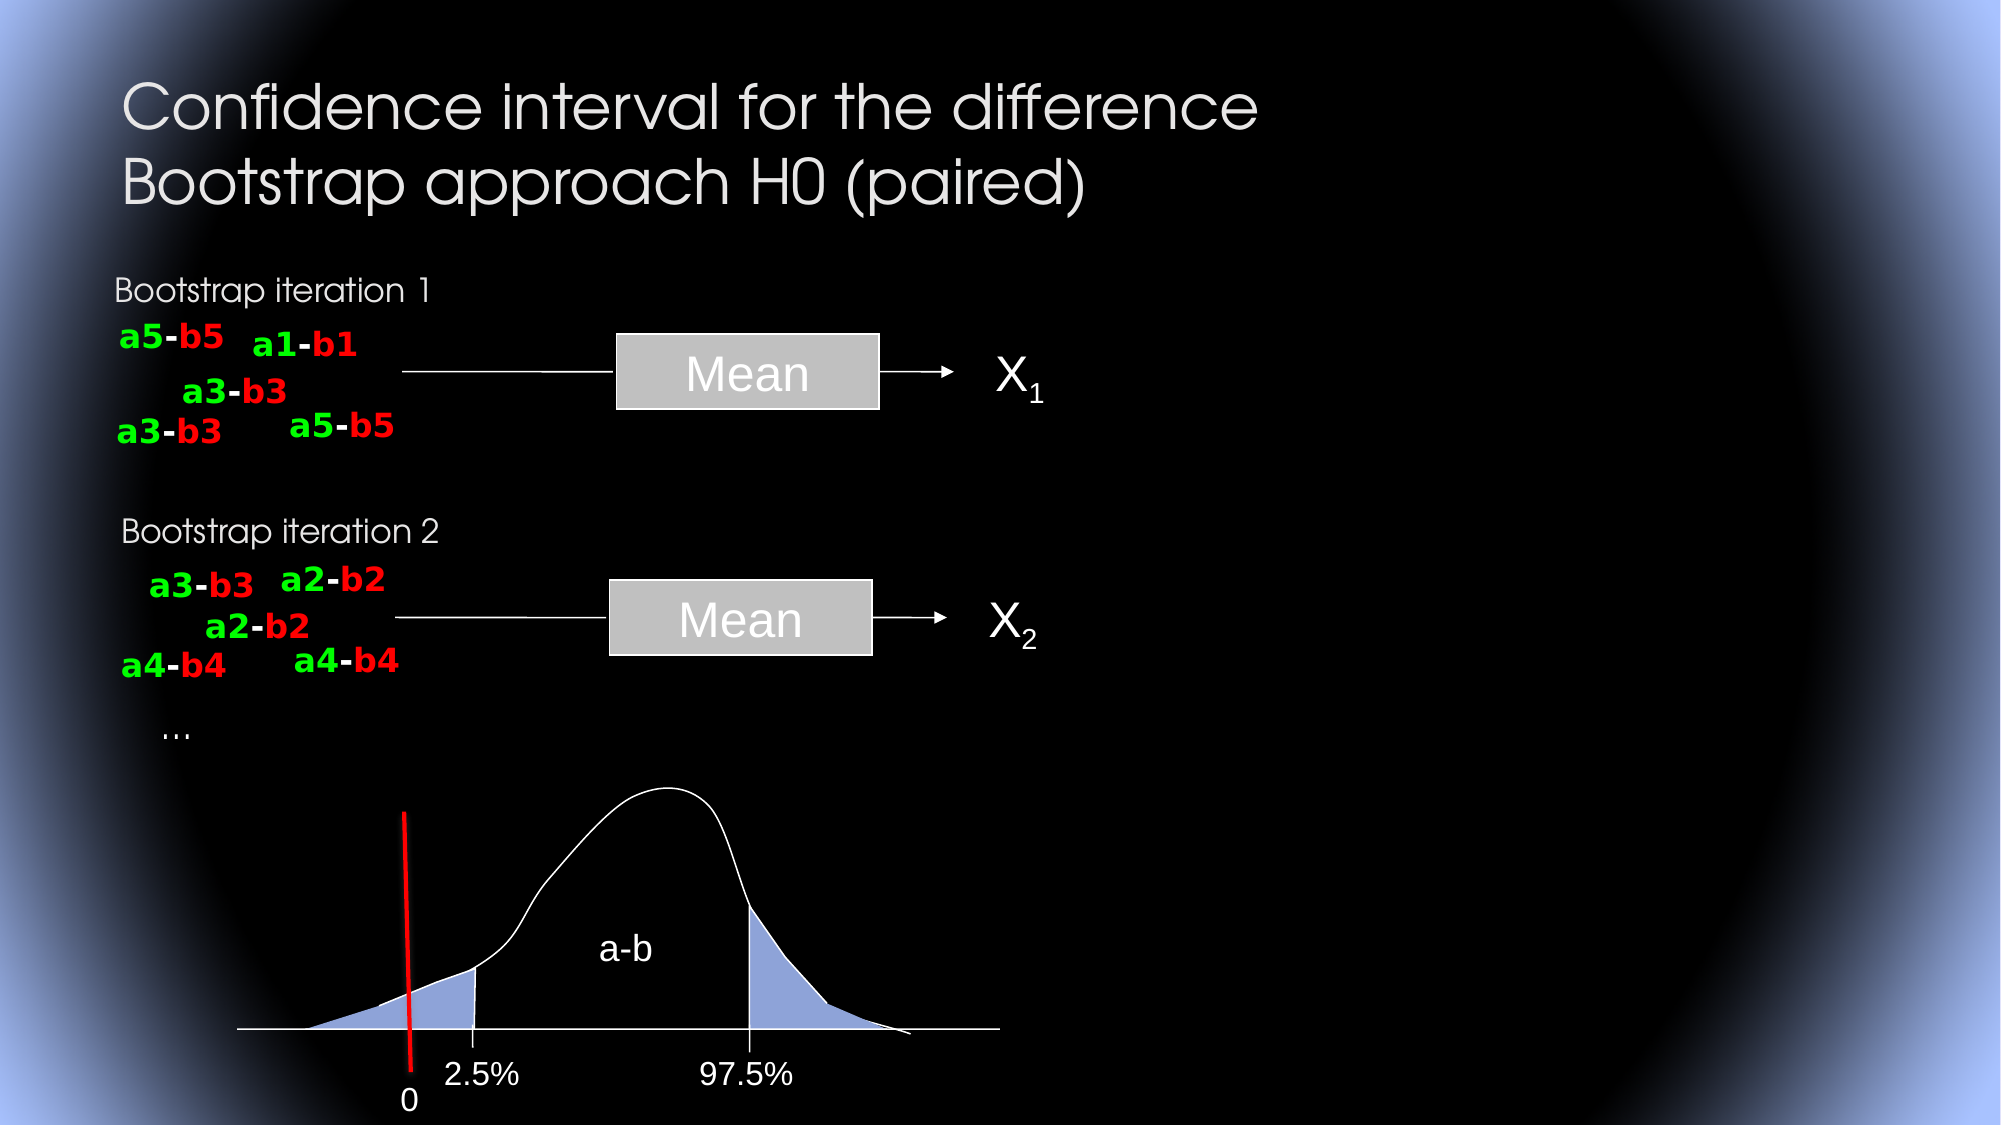

# Confidence interval for the difference Bootstrap approach H0 (paired)
Bootstrap iteration 1
a5-b5
a1-b1
Mean
X1
a3-b3

a5-b5
a3-b3
Bootstrap iteration 2
a2-b2
a3-b3
Mean
X2
a2-b2

a4-b4
a4-b4
…

a-b

97.5%
  2.5%
0